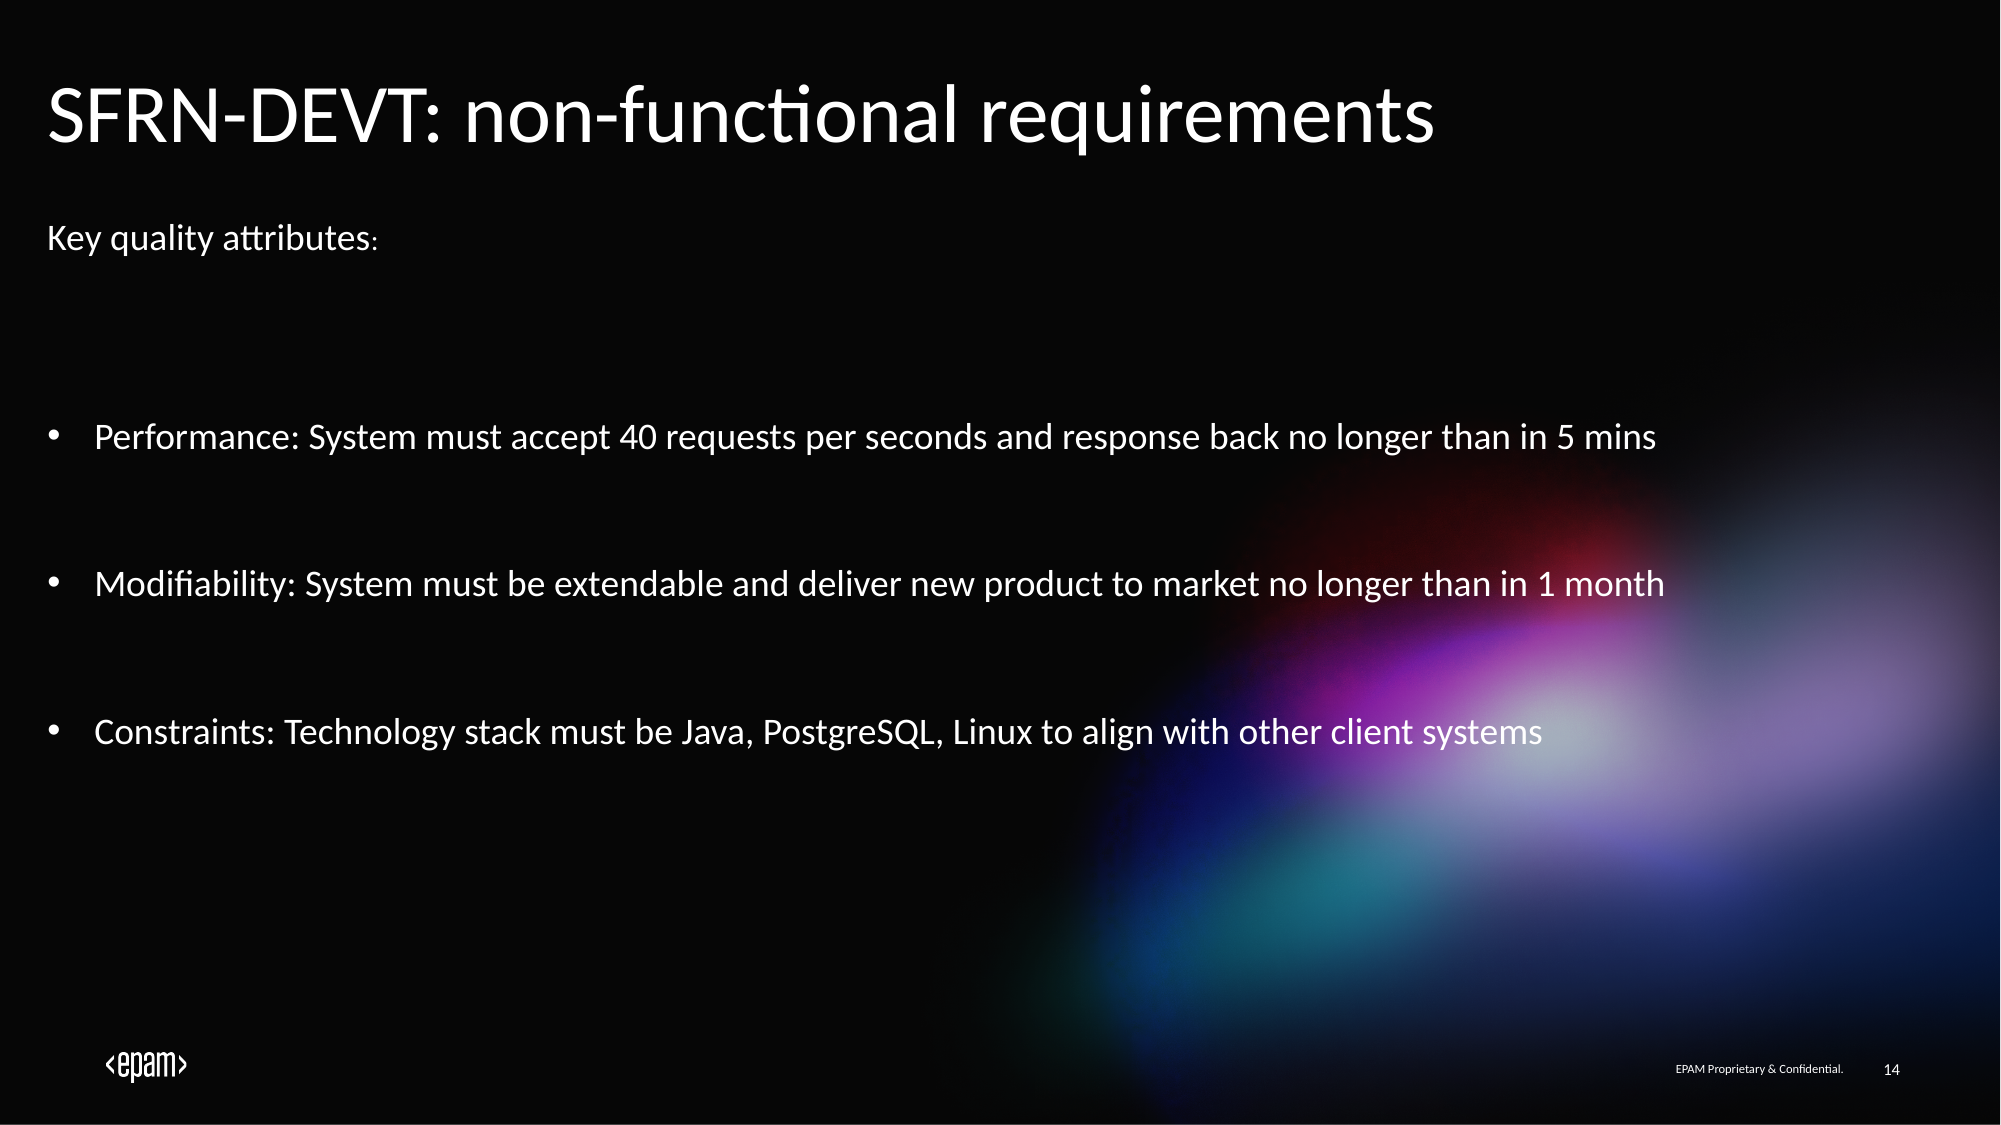

# SFRN-DEVT: non-functional requirements
Key quality attributes:

Performance: System must accept 40 requests per seconds and response back no longer than in 5 mins
Modifiability: System must be extendable and deliver new product to market no longer than in 1 month
Constraints: Technology stack must be Java, PostgreSQL, Linux to align with other client systems